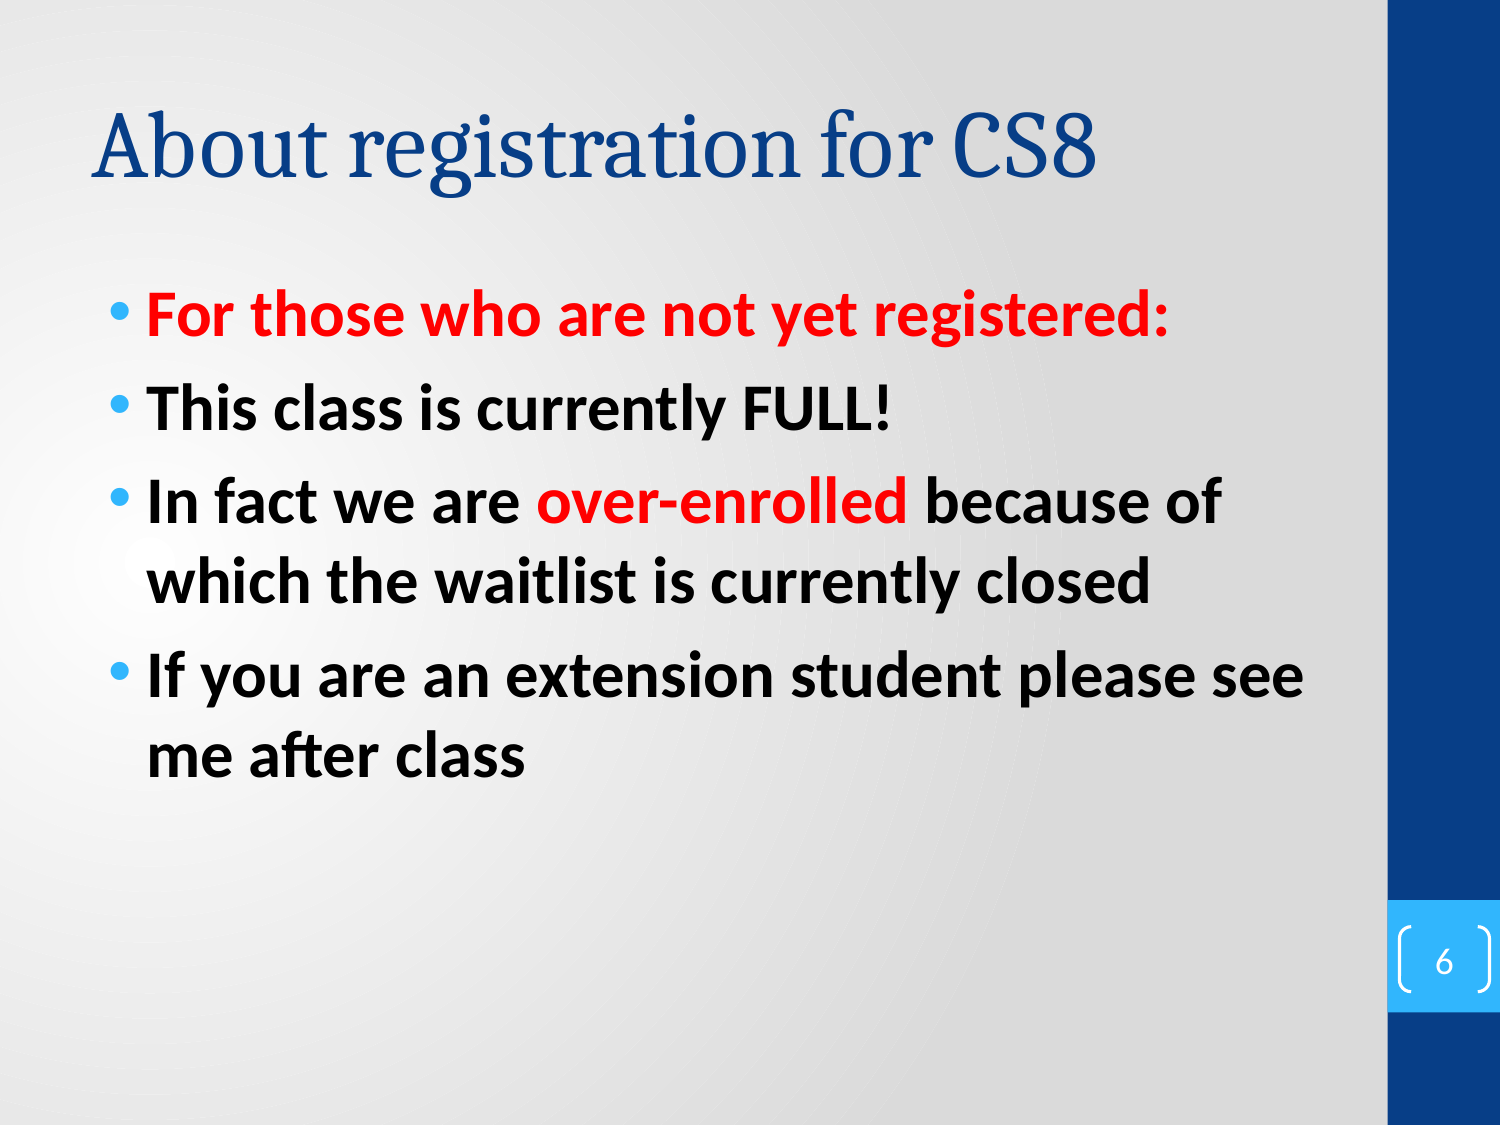

# About registration for CS8
For those who are not yet registered:
This class is currently FULL!
In fact we are over-enrolled because of which the waitlist is currently closed
If you are an extension student please see me after class
6